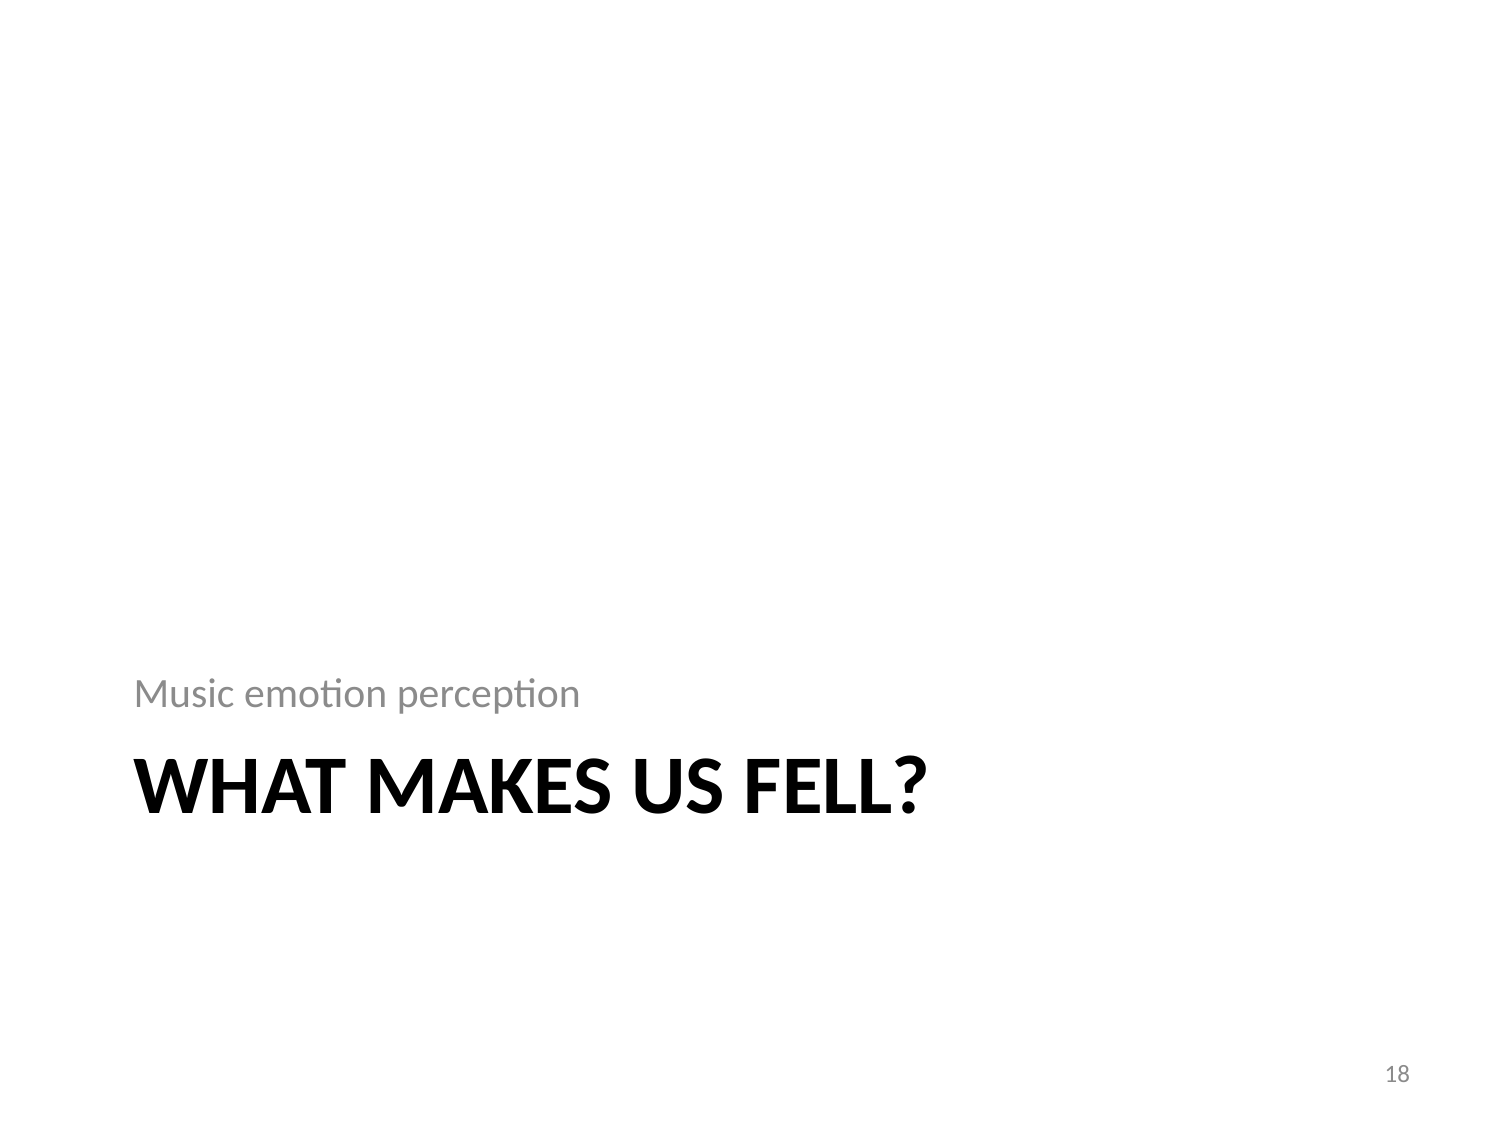

Music emotion perception
# What makes us fell?
18